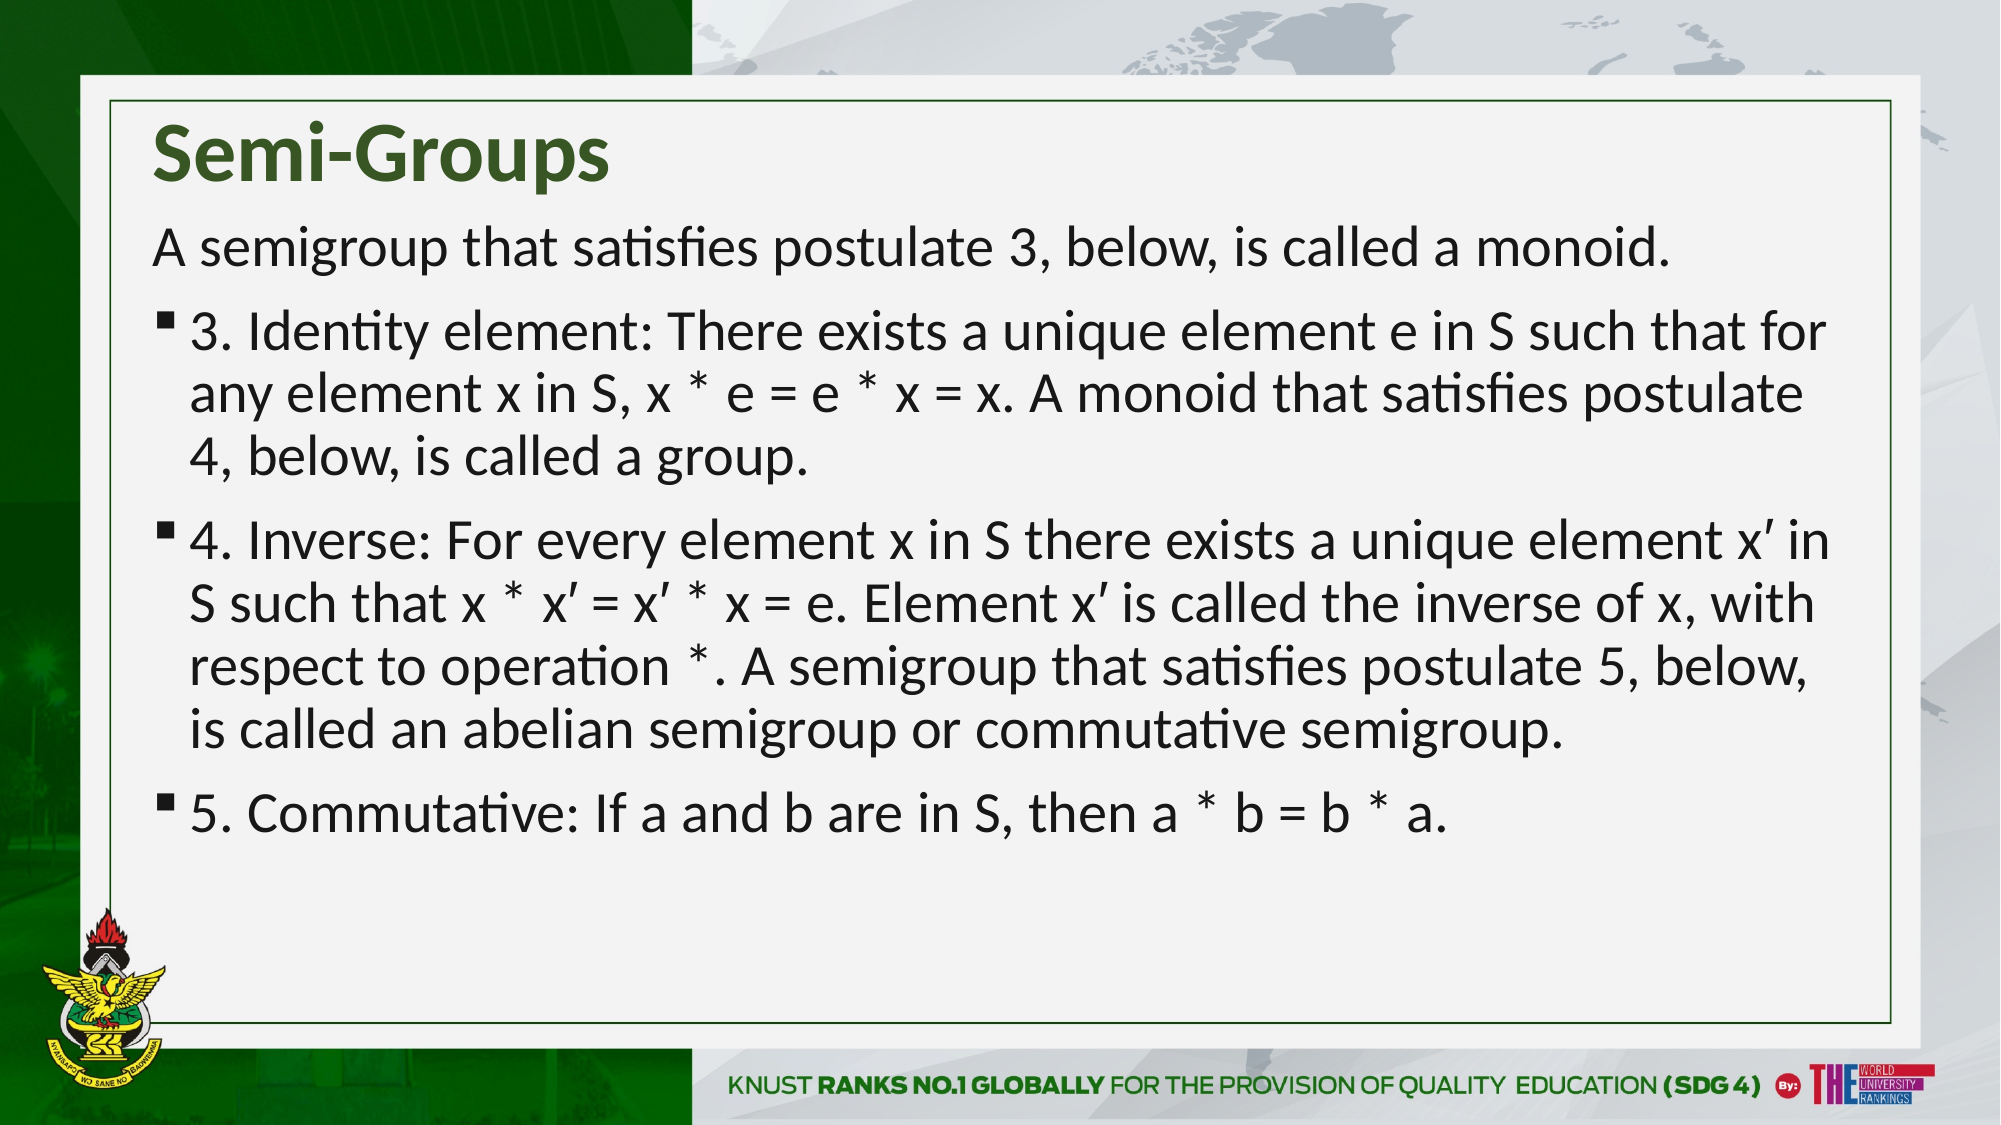

# Semi-Groups
A semigroup that satisfies postulate 3, below, is called a monoid.
3. Identity element: There exists a unique element e in S such that for any element x in S, x * e = e * x = x. A monoid that satisfies postulate 4, below, is called a group.
4. Inverse: For every element x in S there exists a unique element x′ in S such that x * x′ = x′ * x = e. Element x′ is called the inverse of x, with respect to operation *. A semigroup that satisfies postulate 5, below, is called an abelian semigroup or commutative semigroup.
5. Commutative: If a and b are in S, then a * b = b * a.